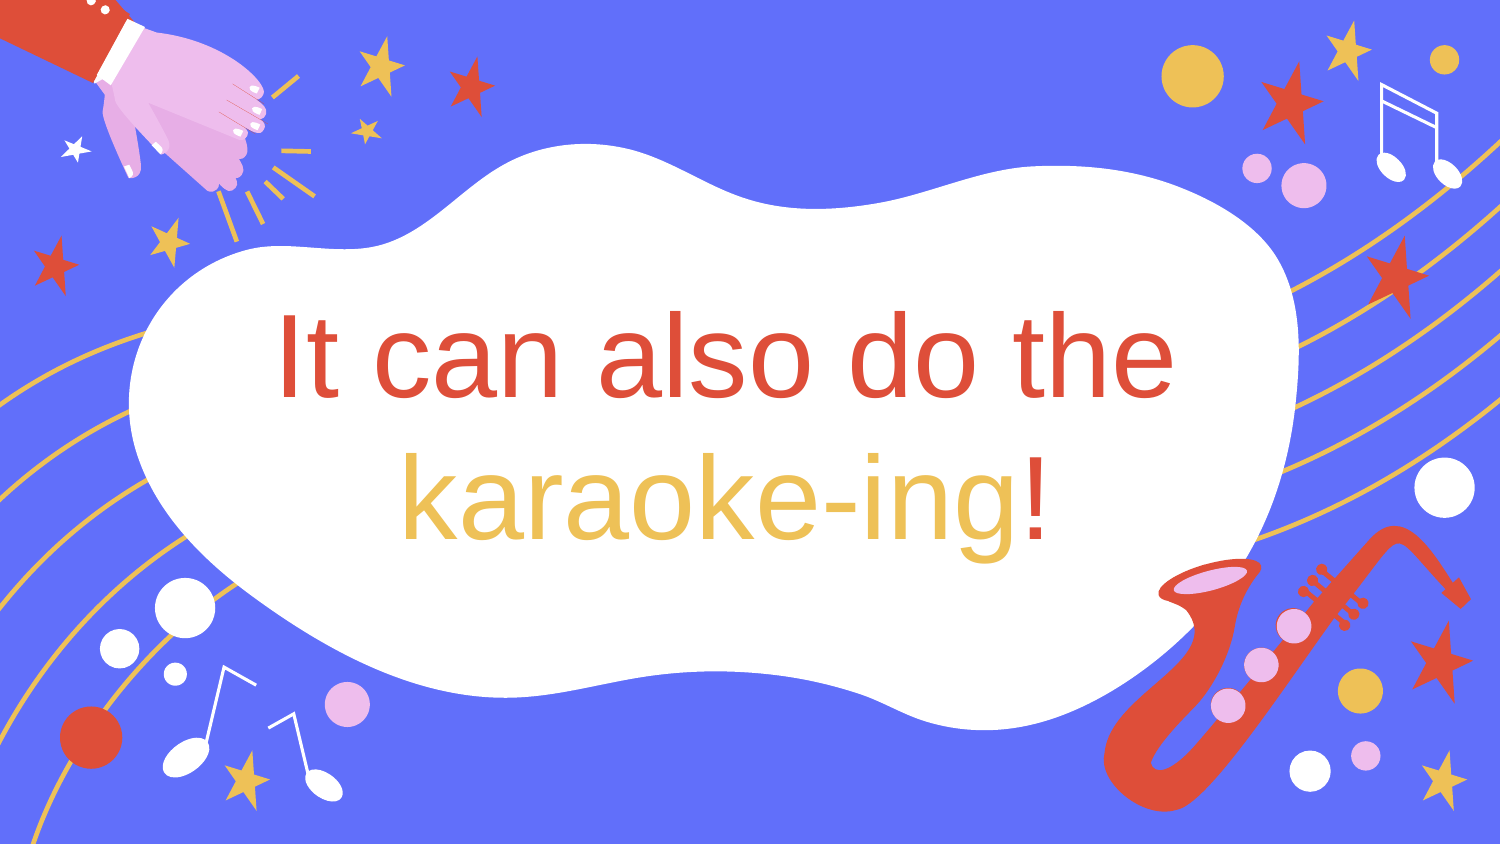

# It can also do the karaoke-ing!